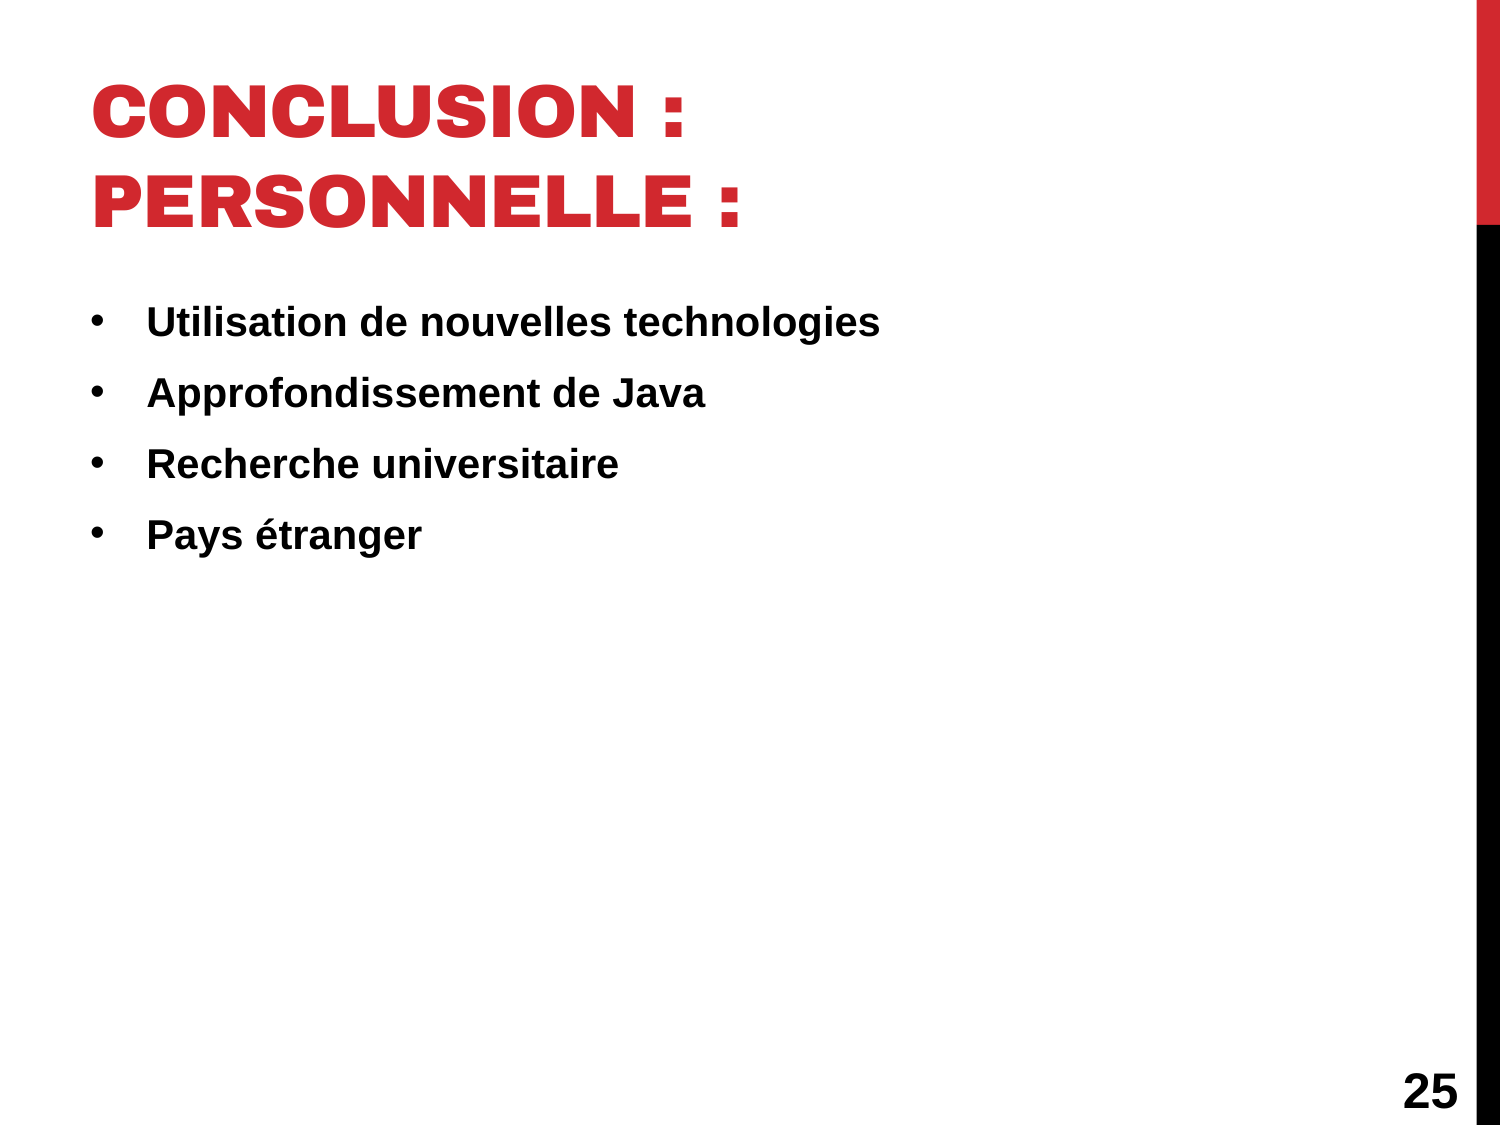

# conclusion : Personnelle :
Utilisation de nouvelles technologies
Approfondissement de Java
Recherche universitaire
Pays étranger

25